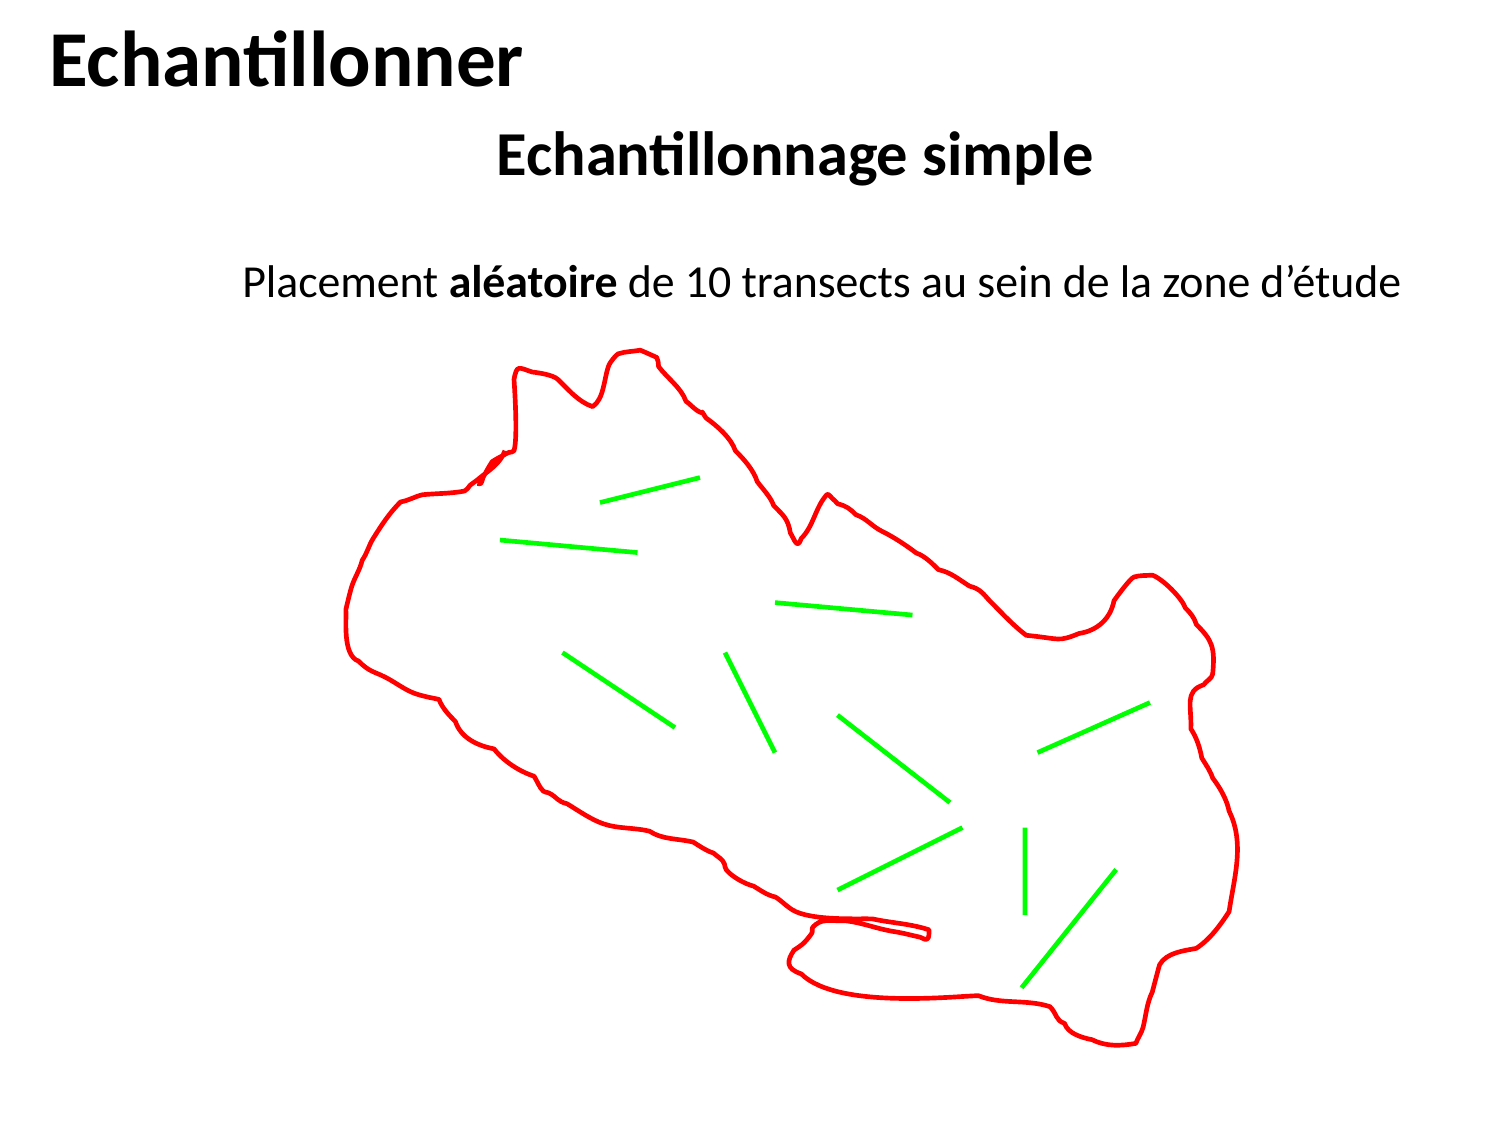

Echantillonner
Echantillonnage simple
Placement aléatoire de 10 transects au sein de la zone d’étude